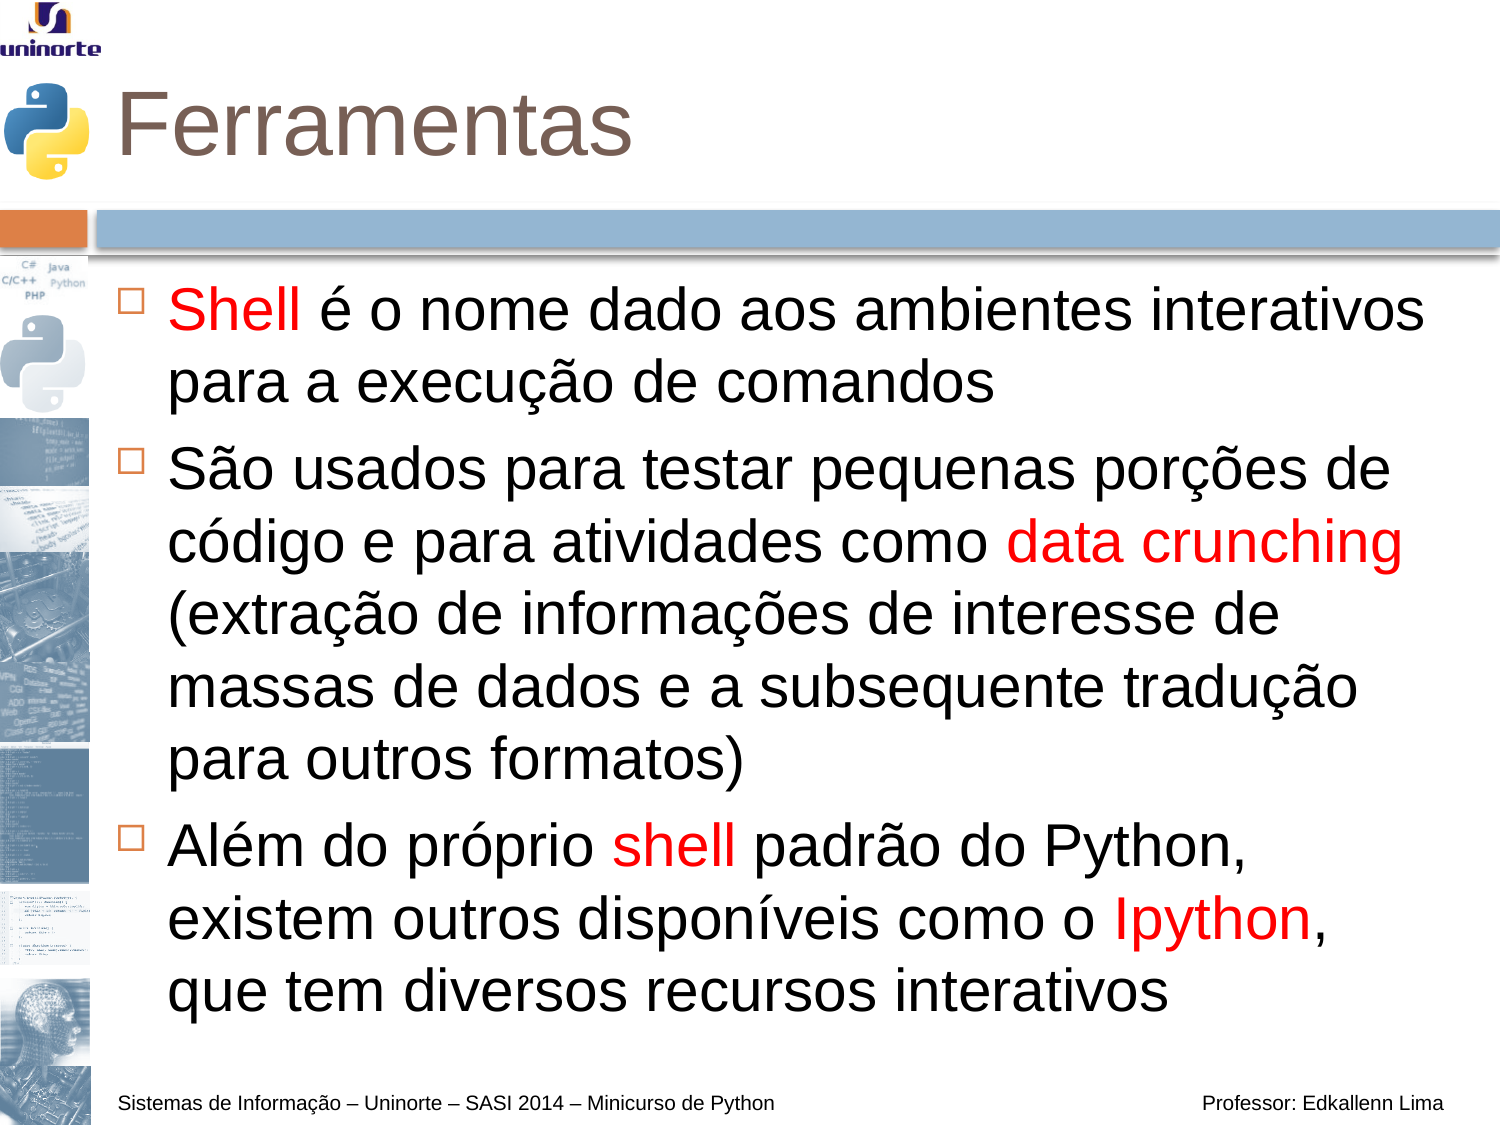

# Ferramentas
Shell é o nome dado aos ambientes interativos para a execução de comandos
São usados para testar pequenas porções de código e para atividades como data crunching (extração de informações de interesse de massas de dados e a subsequente tradução para outros formatos)
Além do próprio shell padrão do Python, existem outros disponíveis como o Ipython, que tem diversos recursos interativos